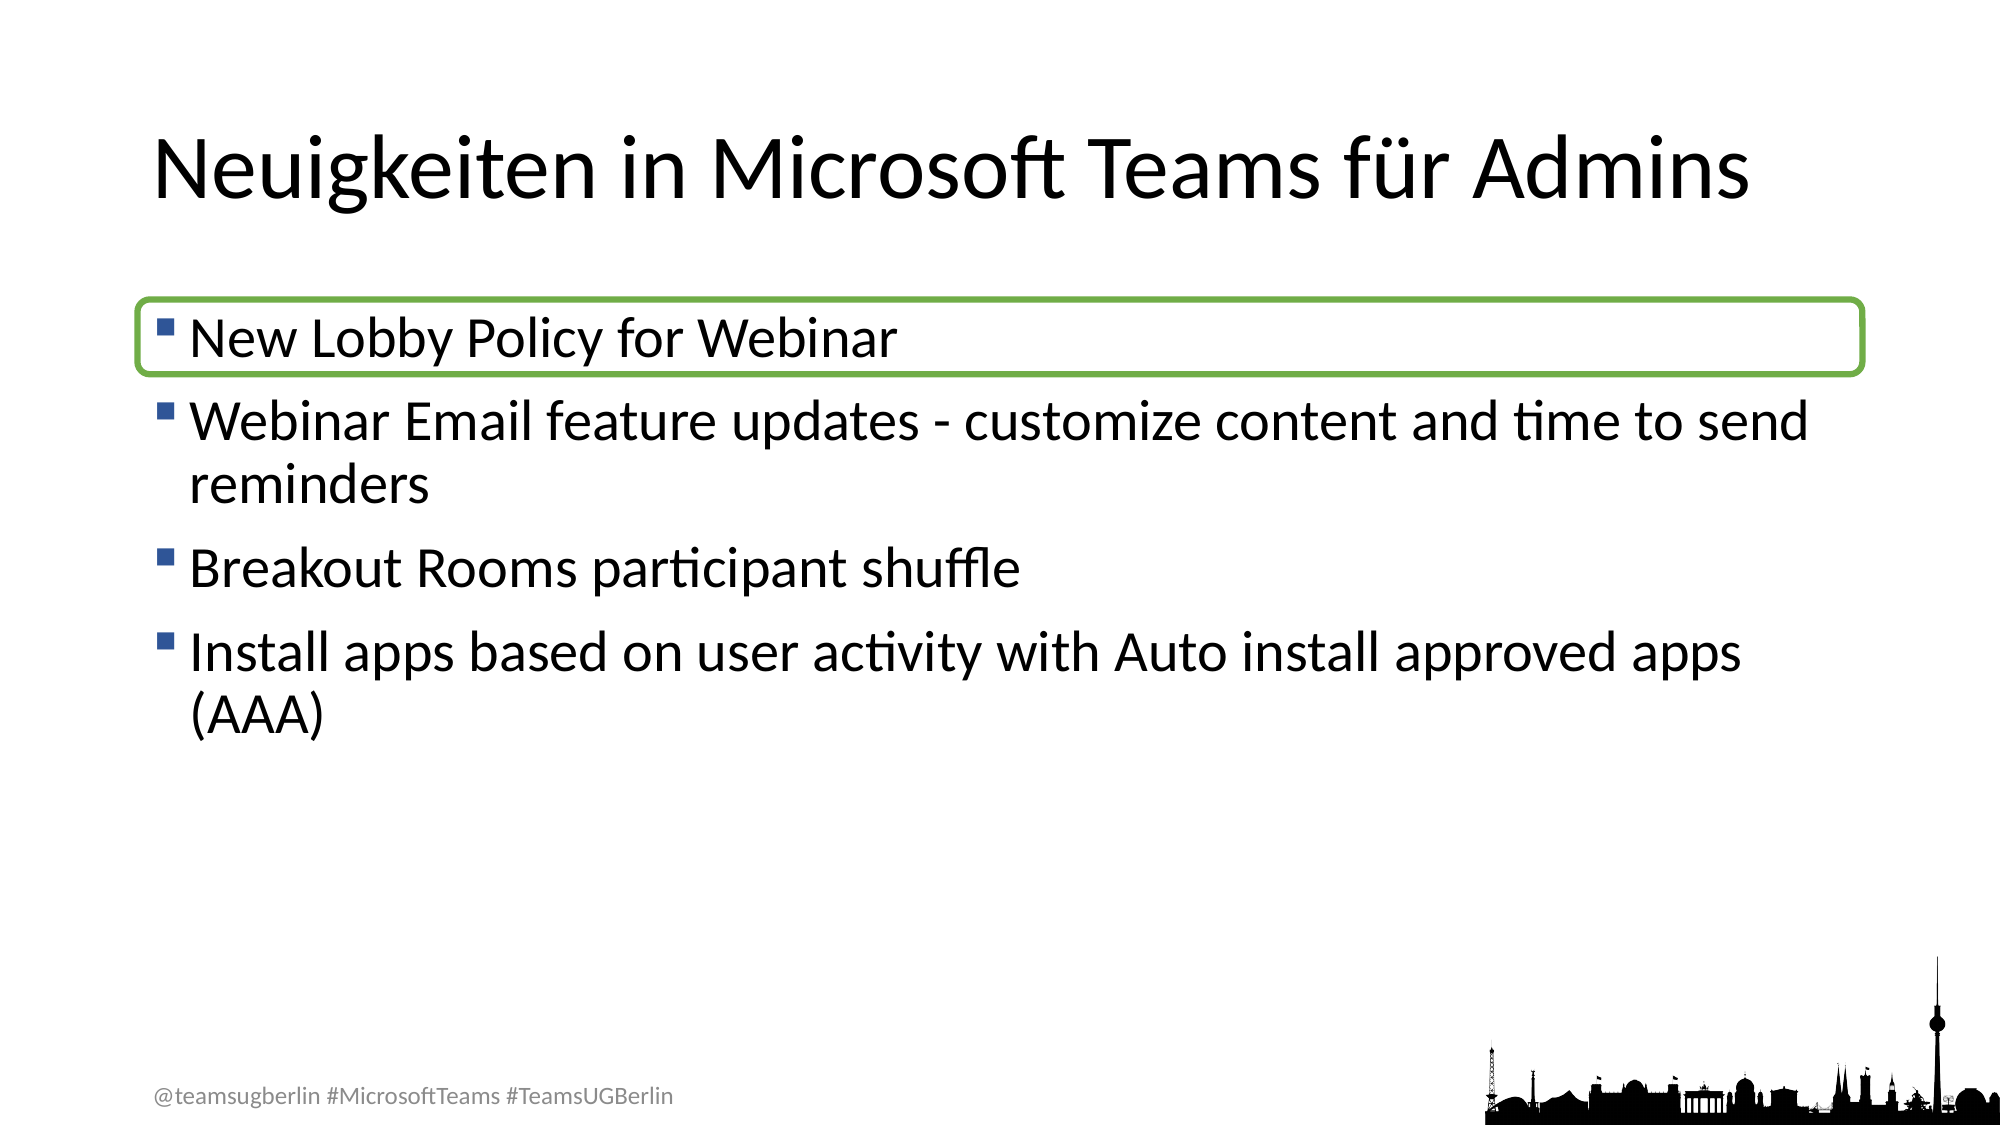

# Neuigkeiten in Microsoft Teams für Admins

New Lobby Policy for Webinar
Webinar Email feature updates - customize content and time to send reminders
Breakout Rooms participant shuffle
Install apps based on user activity with Auto install approved apps (AAA)